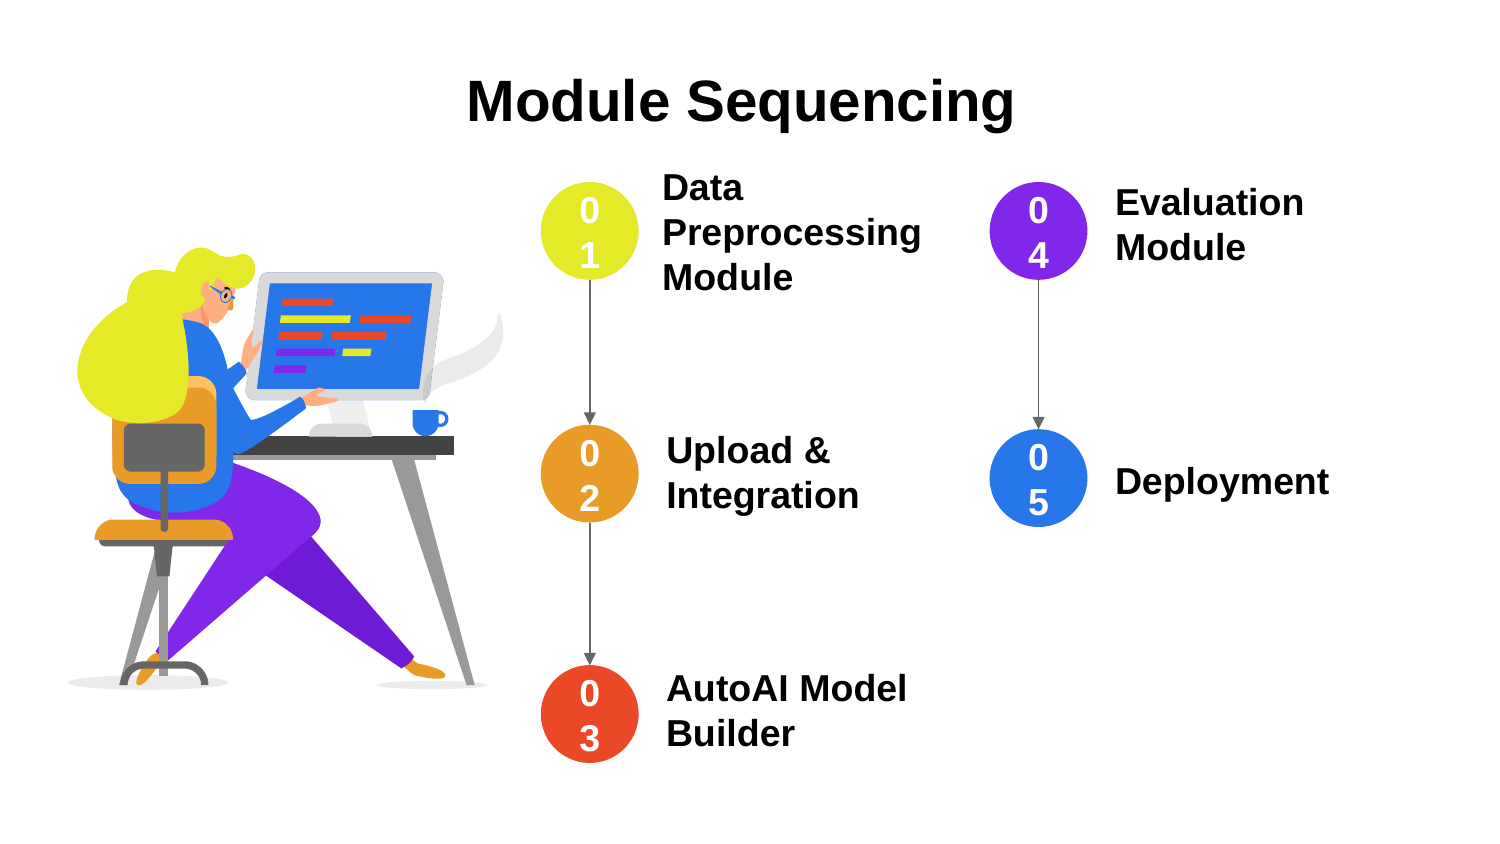

# Module Sequencing
01
Data Preprocessing
Module
04
Evaluation Module

02
Upload & Integration
05
Deployment
03
AutoAI Model Builder